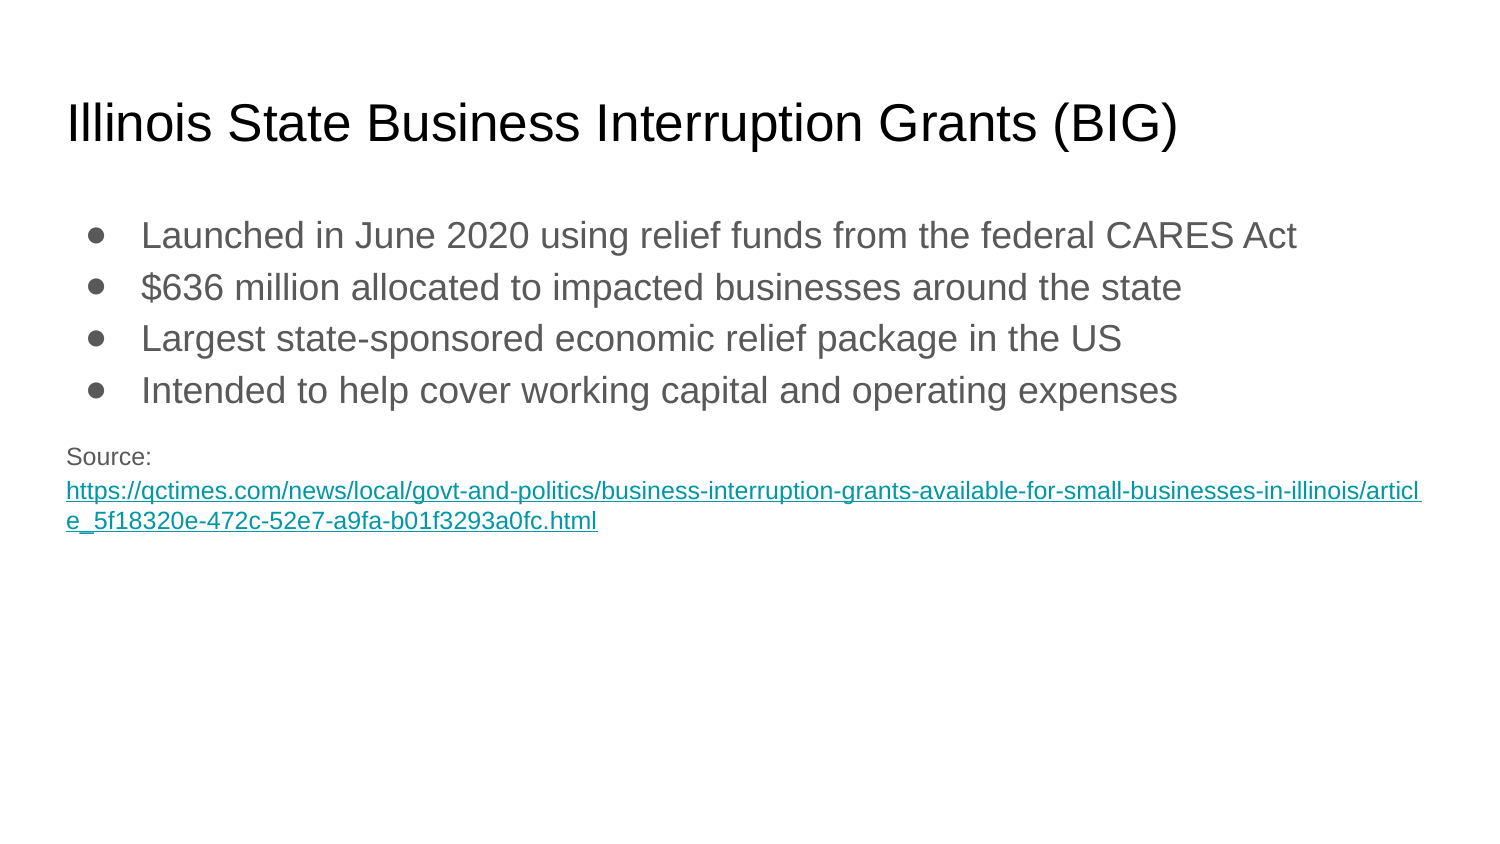

# Illinois State Business Interruption Grants (BIG)
Launched in June 2020 using relief funds from the federal CARES Act
$636 million allocated to impacted businesses around the state
Largest state-sponsored economic relief package in the US
Intended to help cover working capital and operating expenses
Source: https://qctimes.com/news/local/govt-and-politics/business-interruption-grants-available-for-small-businesses-in-illinois/article_5f18320e-472c-52e7-a9fa-b01f3293a0fc.html